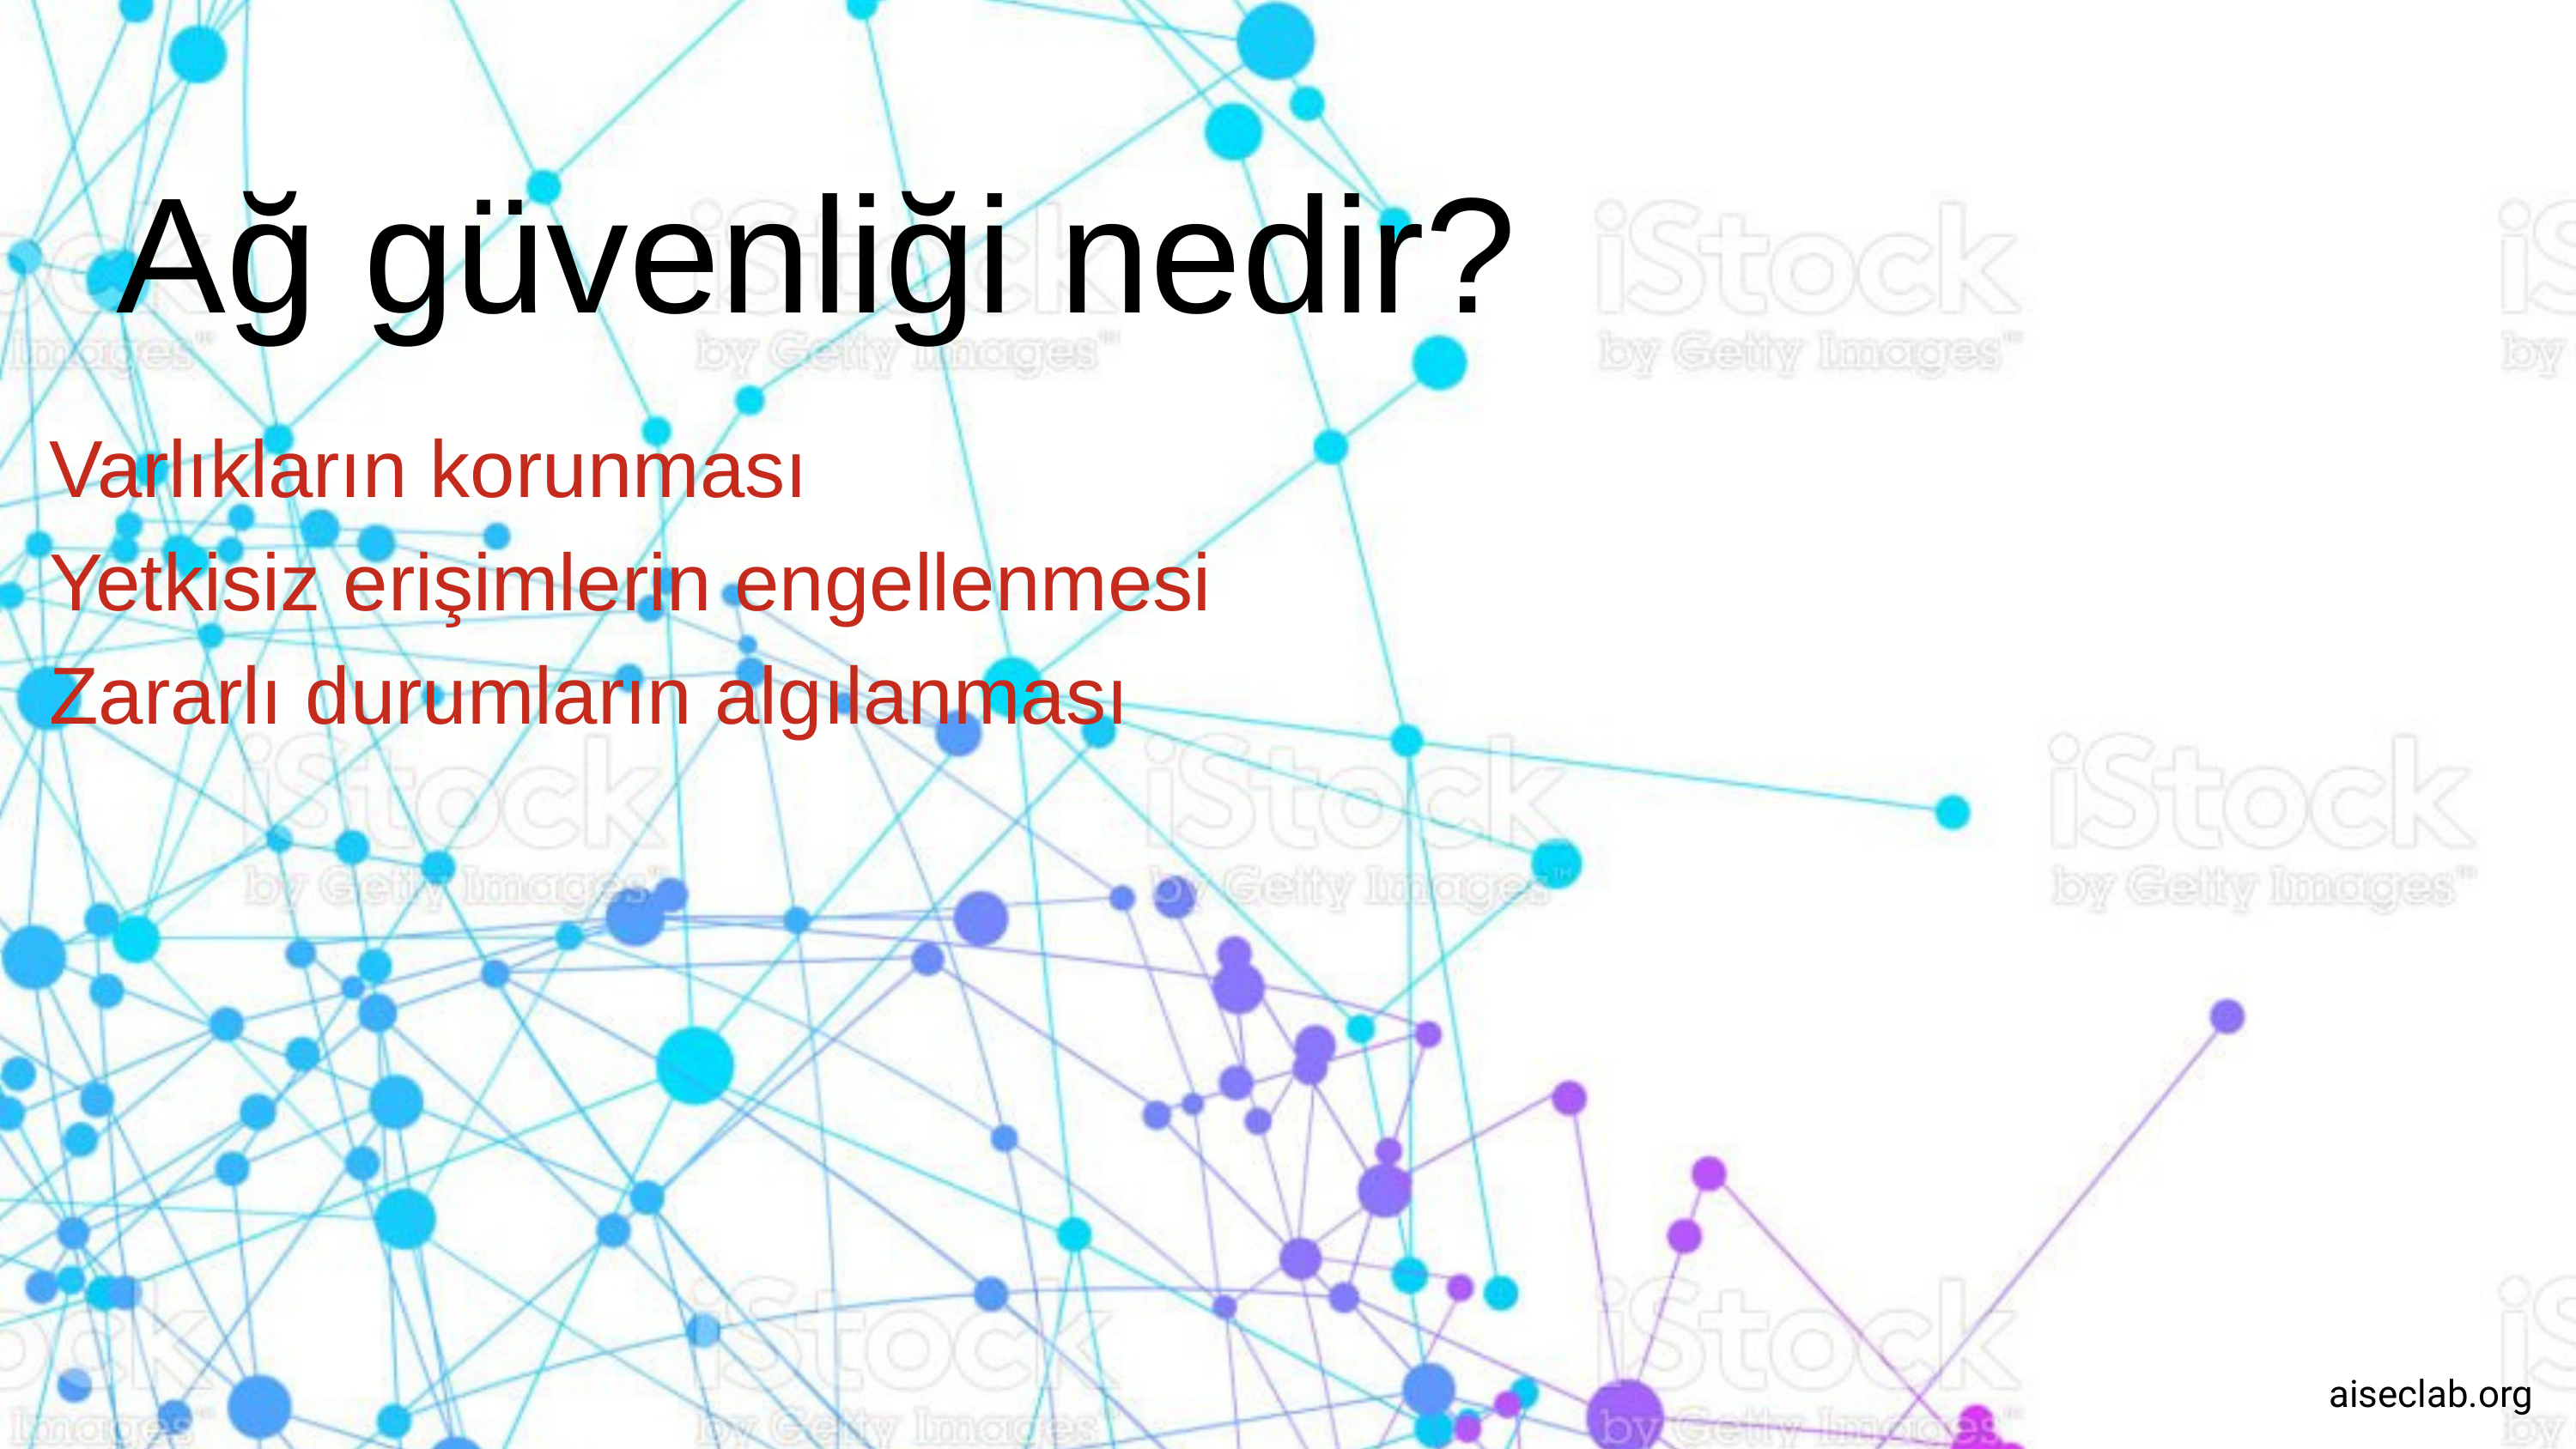

Ağ güvenliği nedir?
Varlıkların korunması
Yetkisiz erişimlerin engellenmesi
Zararlı durumların algılanması

aiseclab.org